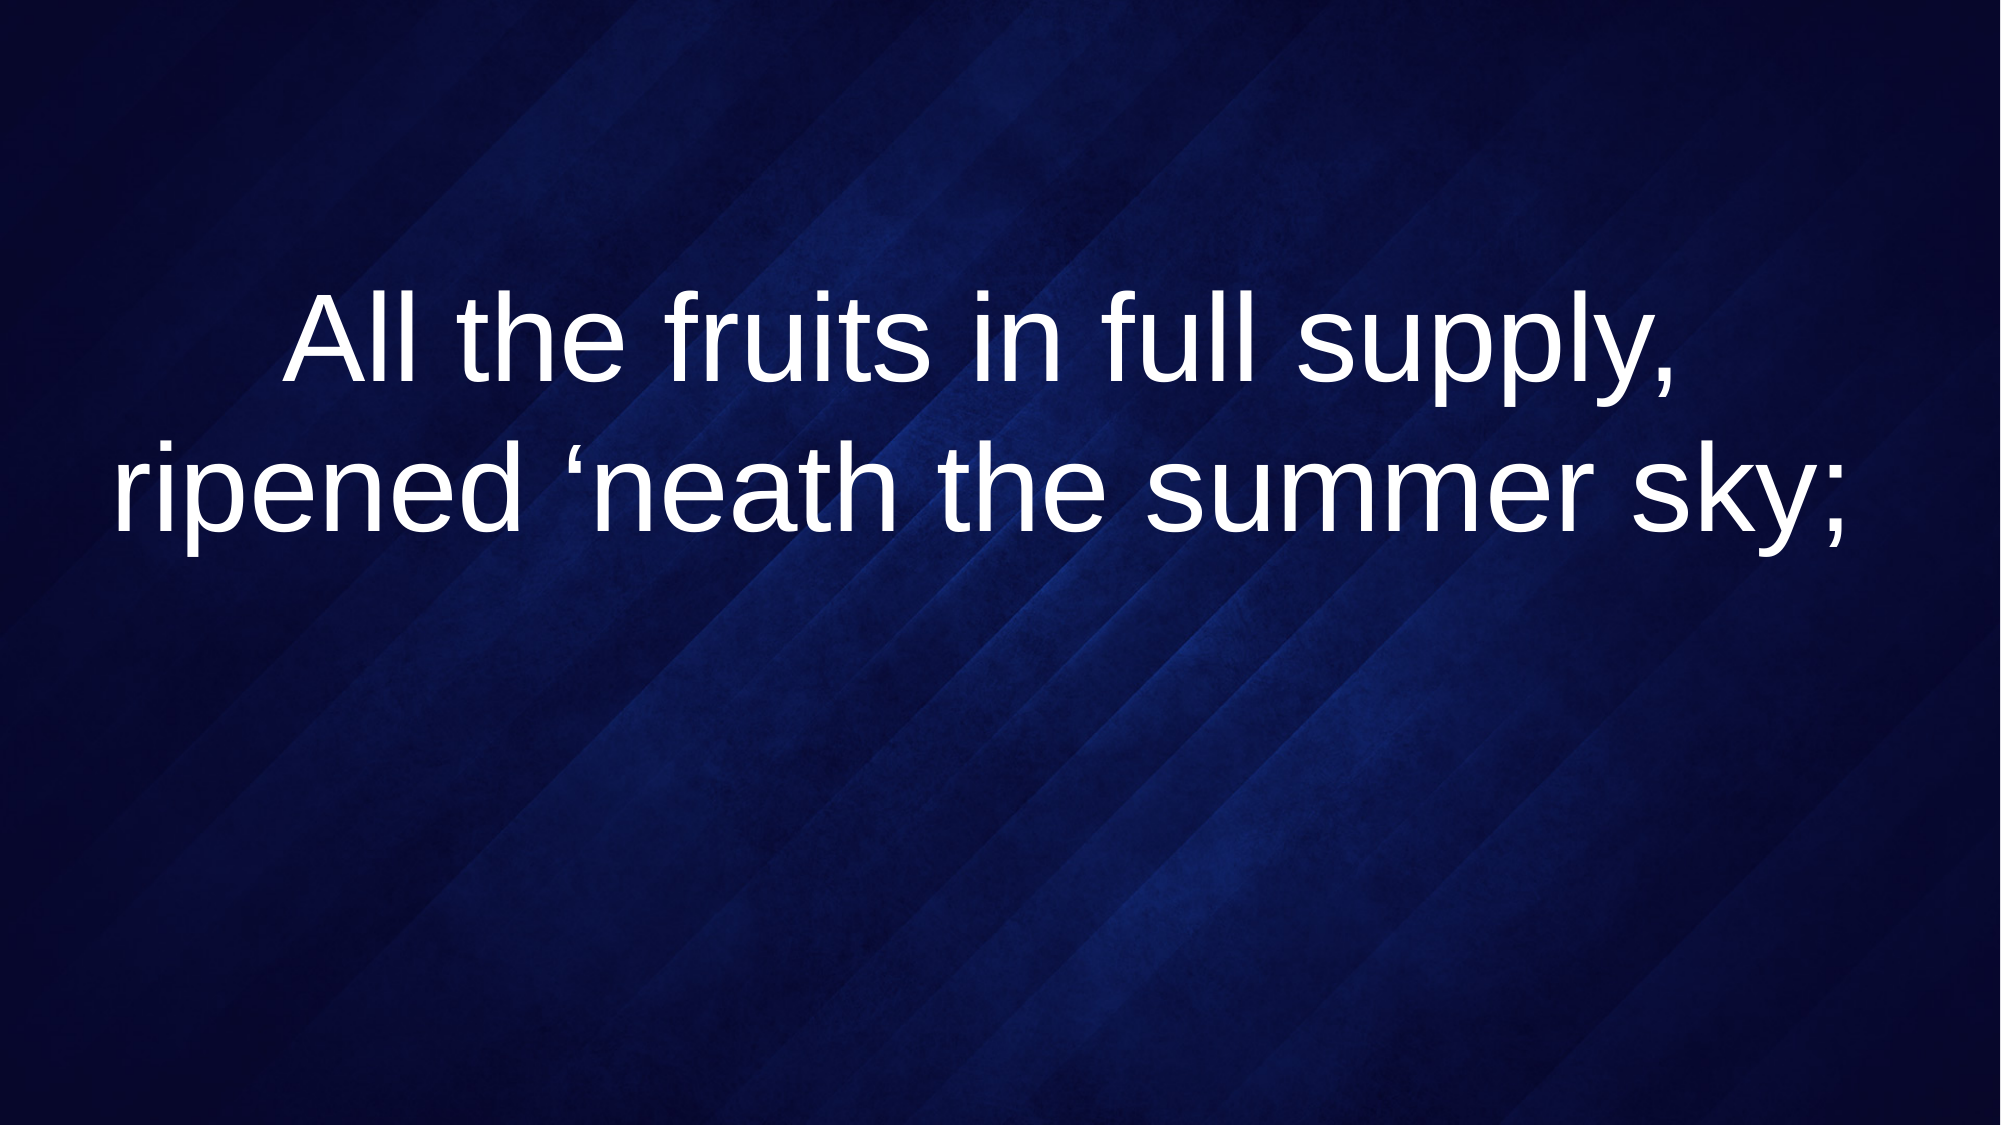

# All the fruits in full supply, ripened ‘neath the summer sky;